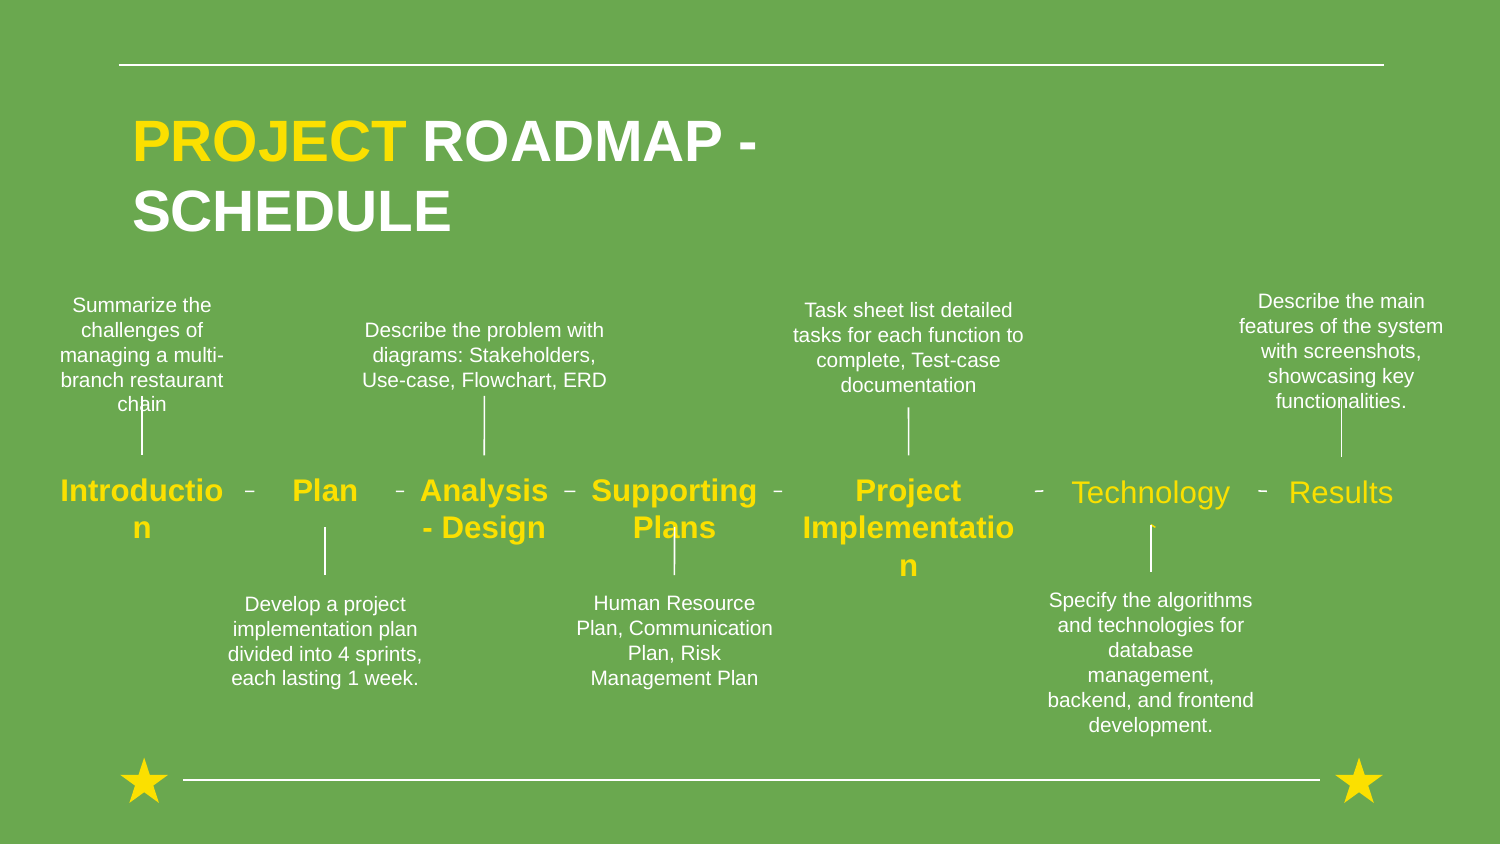

# PROJECT ROADMAP - SCHEDULE
Describe the main features of the system with screenshots, showcasing key functionalities.
Summarize the challenges of managing a multi-branch restaurant chain
Task sheet list detailed tasks for each function to complete, Test-case documentation
Describe the problem with diagrams: Stakeholders, Use-case, Flowchart, ERD
Plan
Supporting Plans
Introduction
Analysis - Design
Project Implementation
Results
Technology
Specify the algorithms and technologies for database management, backend, and frontend development.
Develop a project implementation plan divided into 4 sprints, each lasting 1 week.
Human Resource Plan, Communication Plan, Risk Management Plan